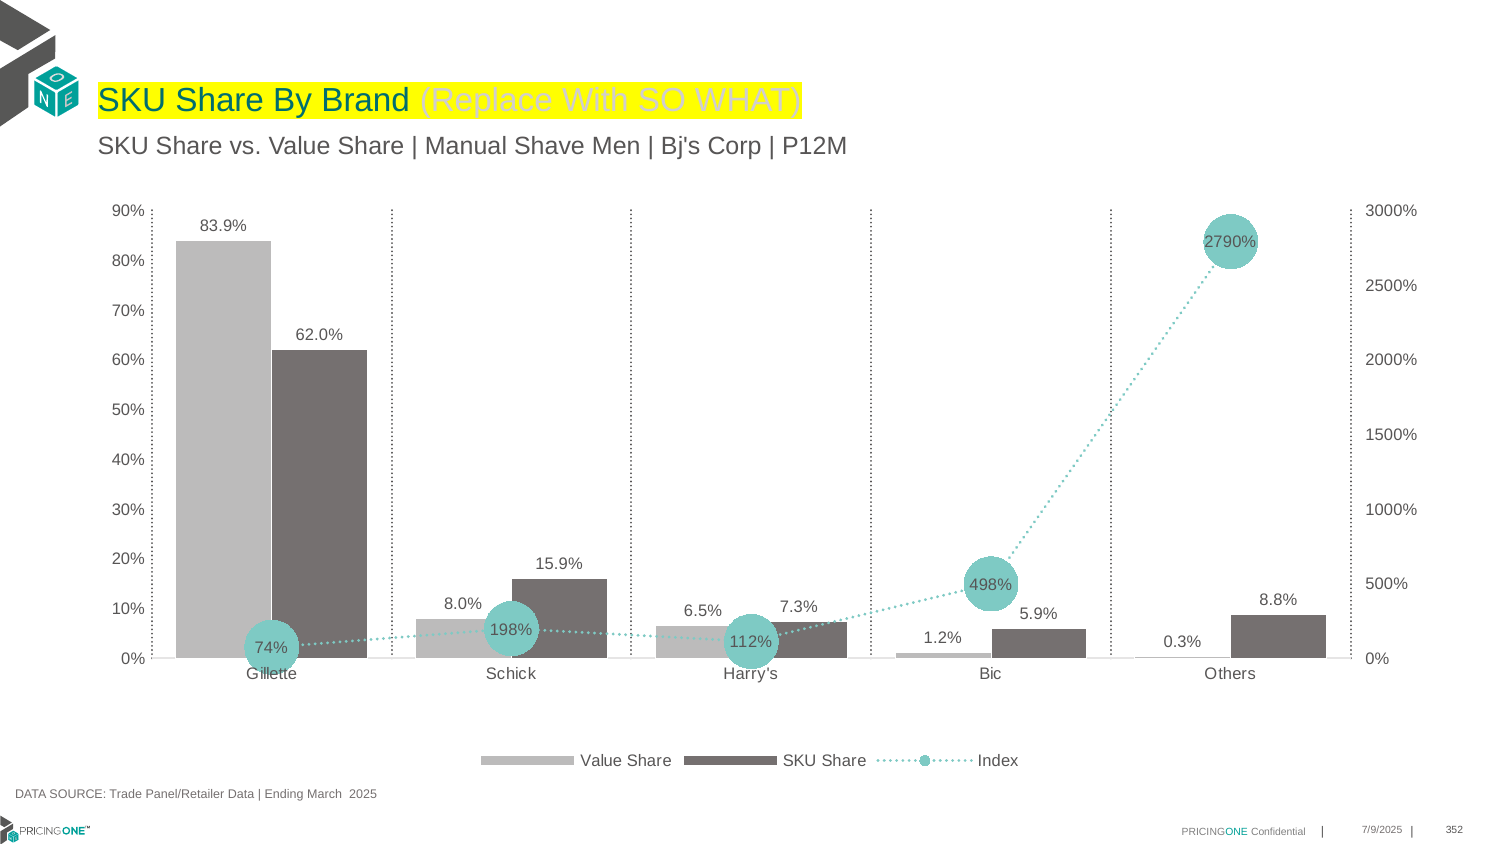

# SKU Share By Brand (Replace With SO WHAT)
SKU Share vs. Value Share | Manual Shave Men | Bj's Corp | P12M

### Chart

| Category | Value Share | SKU Share | Index |
|---|---|---|---|
| Gillette | 0.8391616314870245 | 0.619718309859155 | 0.7384969553016765 |
| Schick | 0.08033025072408884 | 0.15937731653076354 | 1.9840261308056724 |
| Harry's | 0.06542972563351213 | 0.07338769458858414 | 1.121626200905175 |
| Bic | 0.0119167057611391 | 0.05930318754633063 | 4.9764749365316145 |
| Others | 0.003161686394235389 | 0.08821349147516679 | 27.900772080369478 |
DATA SOURCE: Trade Panel/Retailer Data | Ending March  2025

7/9/2025
352